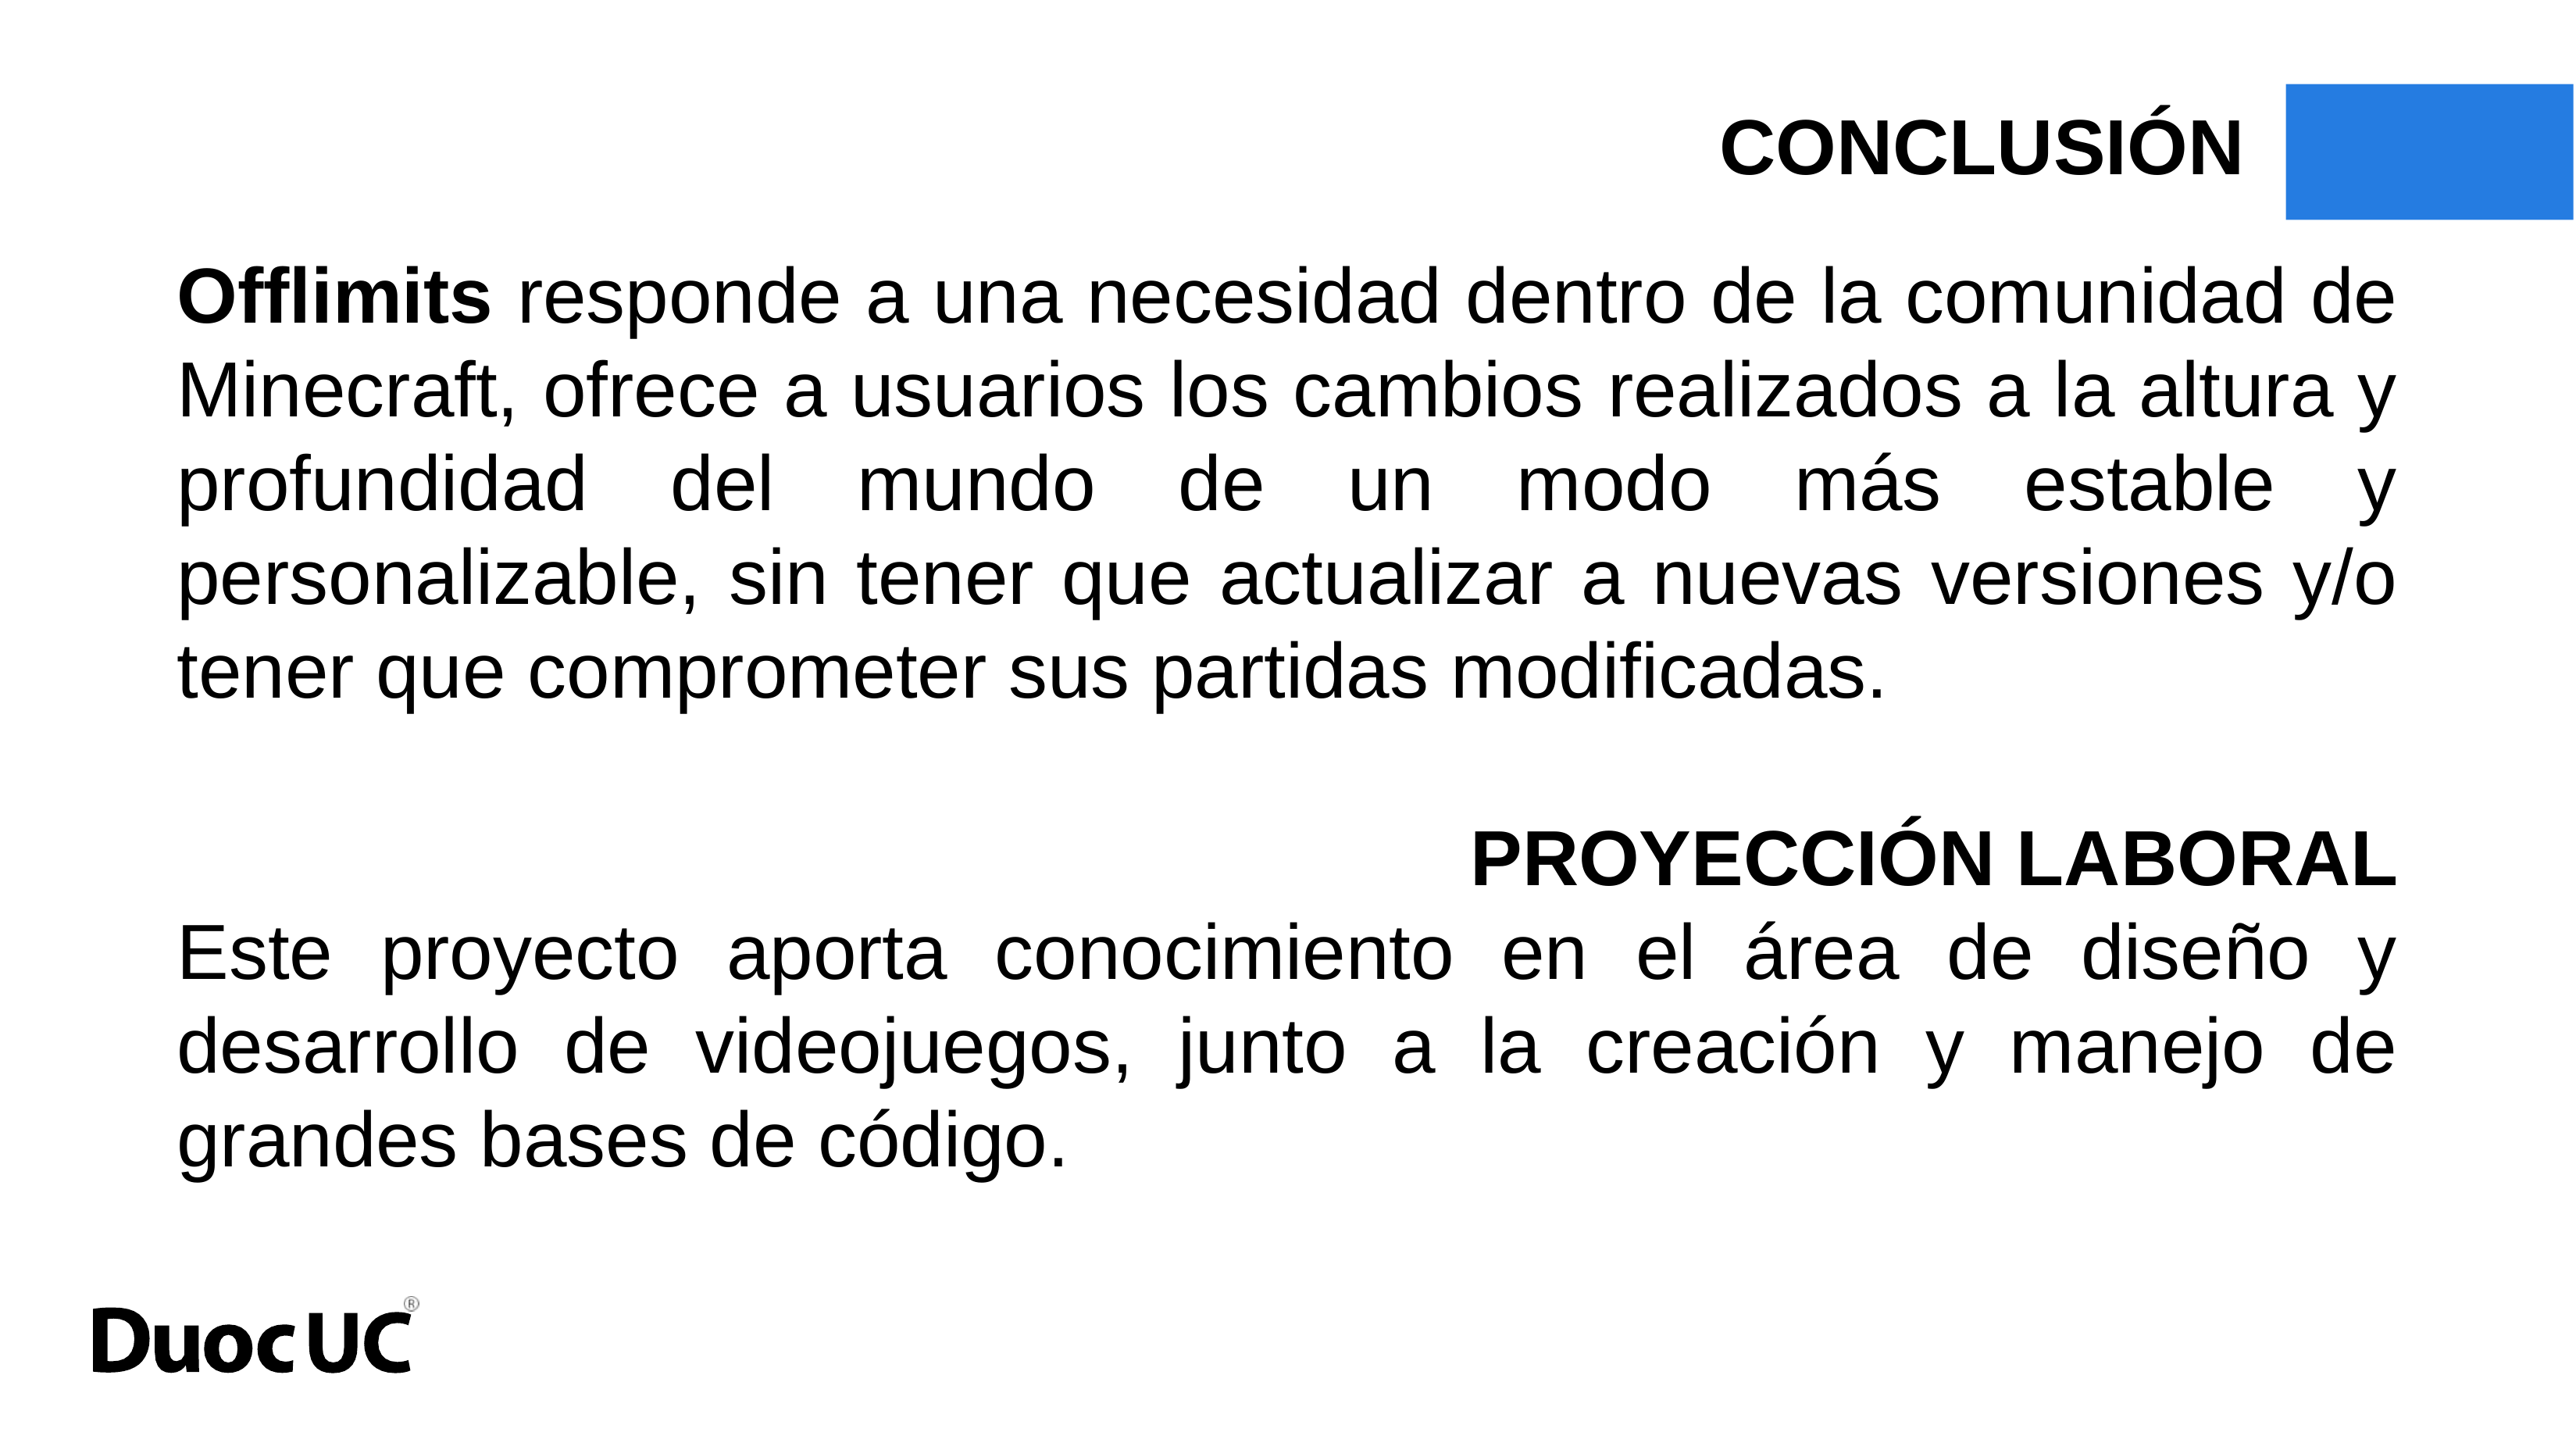

CONCLUSIÓN
Offlimits responde a una necesidad dentro de la comunidad de Minecraft, ofrece a usuarios los cambios realizados a la altura y profundidad del mundo de un modo más estable y personalizable, sin tener que actualizar a nuevas versiones y/o tener que comprometer sus partidas modificadas.

PROYECCIÓN LABORAL
Este proyecto aporta conocimiento en el área de diseño y desarrollo de videojuegos, junto a la creación y manejo de grandes bases de código.